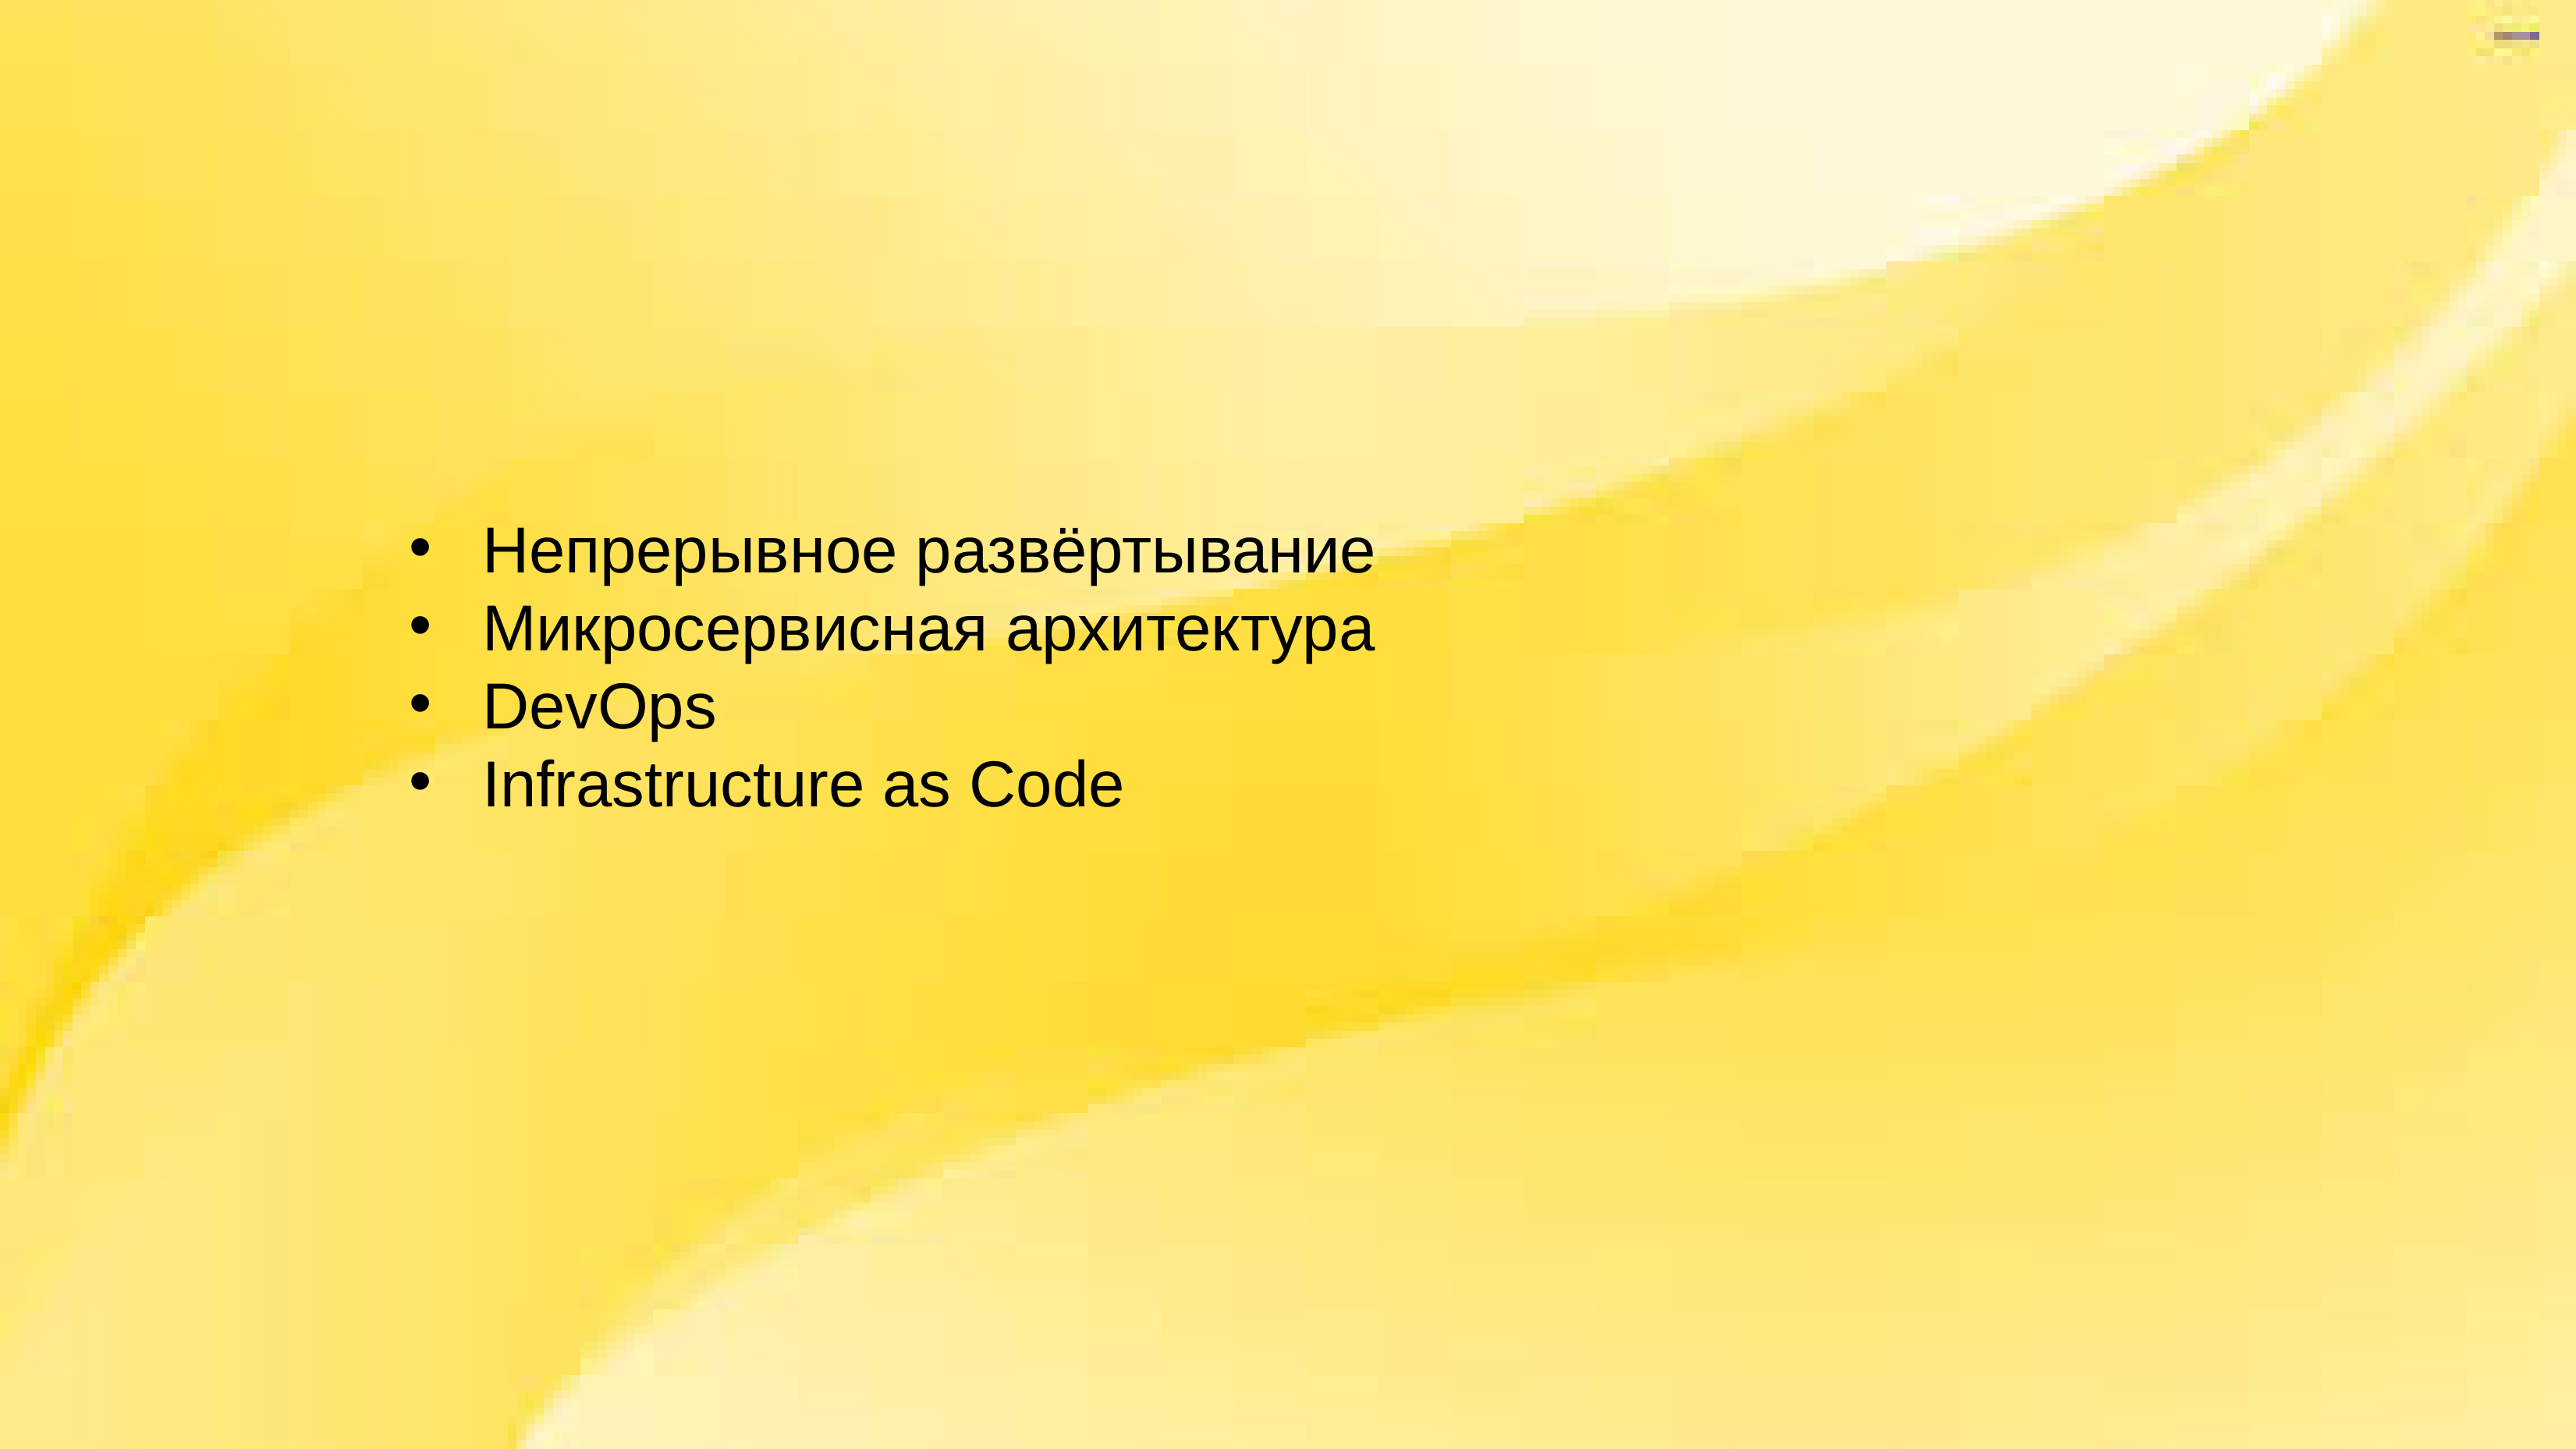

Непрерывное развёртывание
Микросервисная архитектура
DevOps
Infrastructure as Code